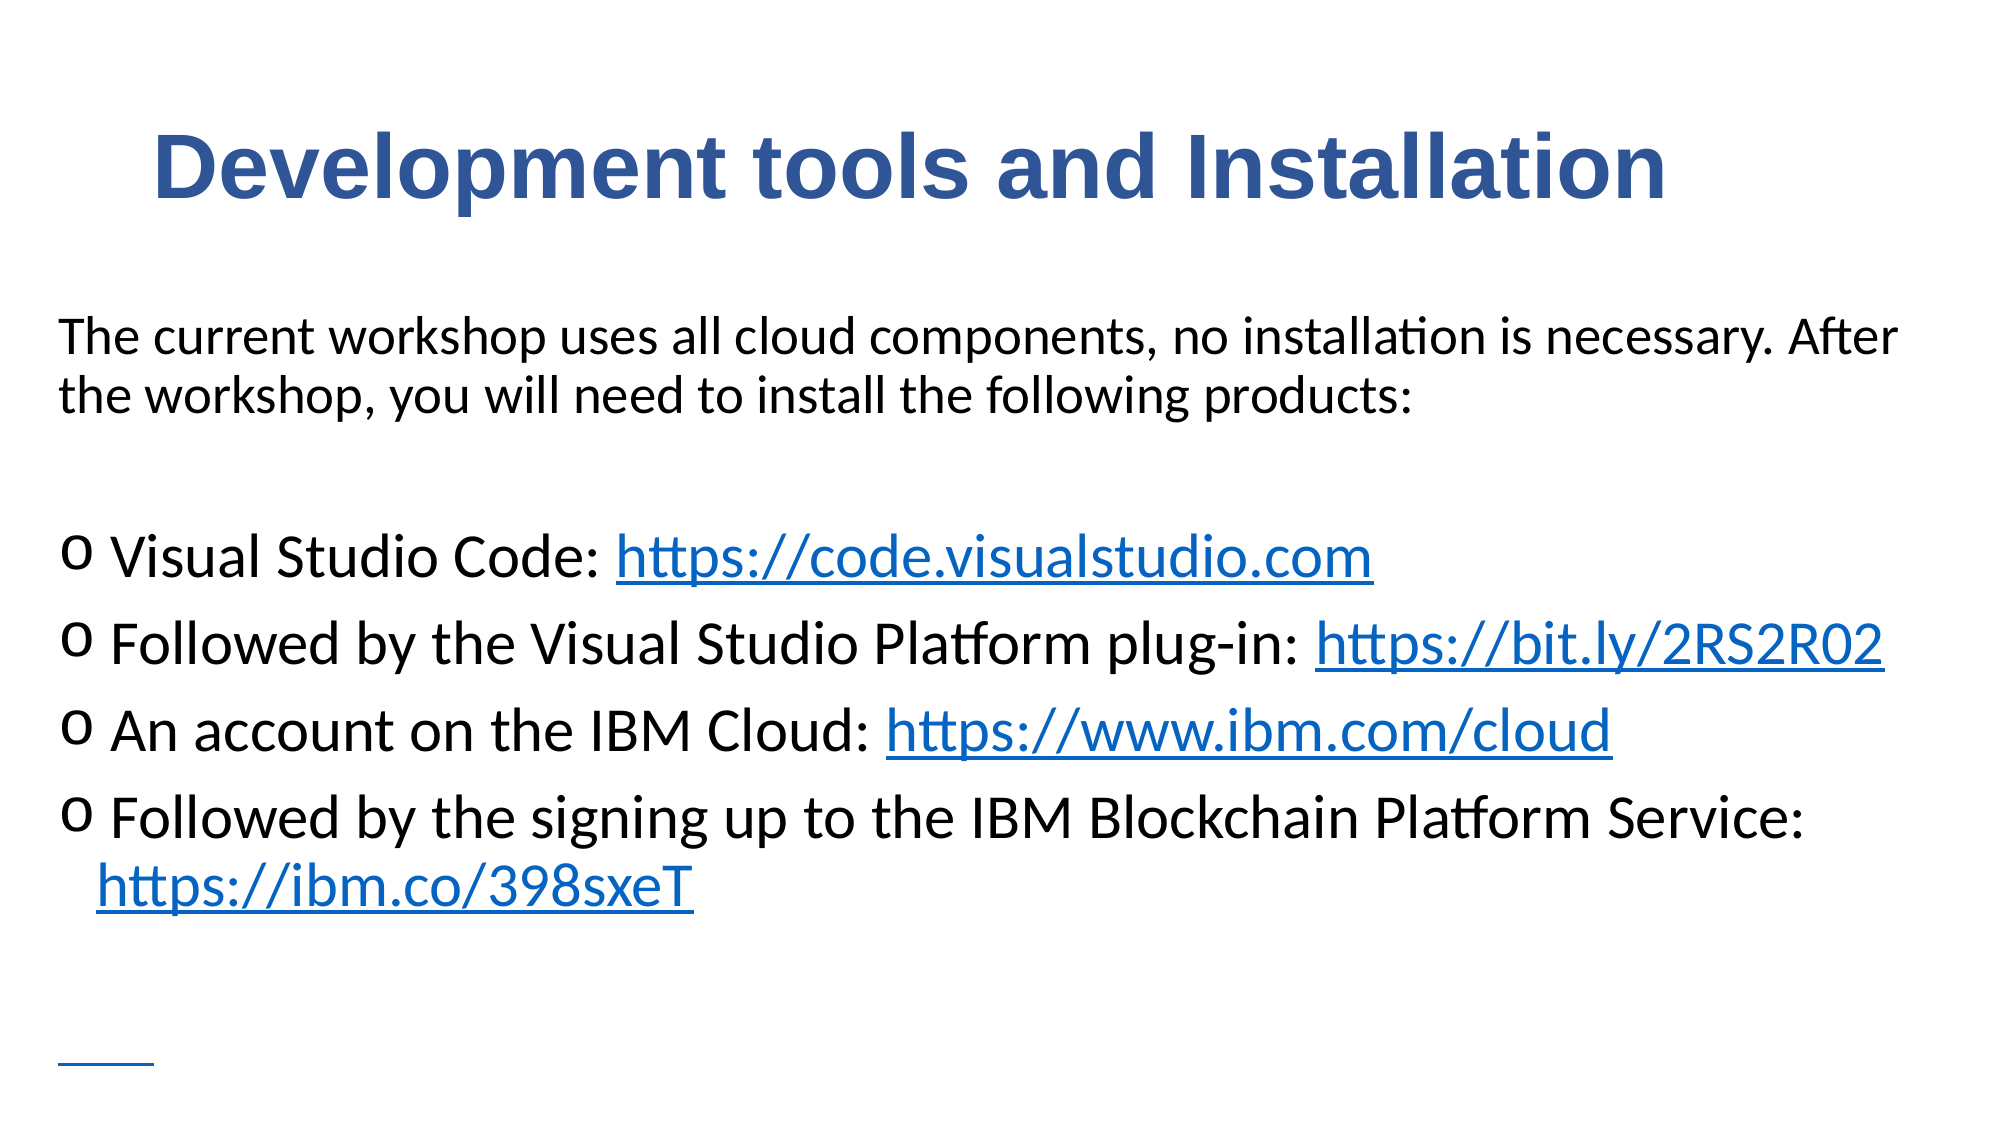

# Development tools and Installation
The current workshop uses all cloud components, no installation is necessary. After the workshop, you will need to install the following products:

 Visual Studio Code: https://code.visualstudio.com
 Followed by the Visual Studio Platform plug-in: https://bit.ly/2RS2R02
 An account on the IBM Cloud: https://www.ibm.com/cloud
 Followed by the signing up to the IBM Blockchain Platform Service:   https://ibm.co/398sxeT